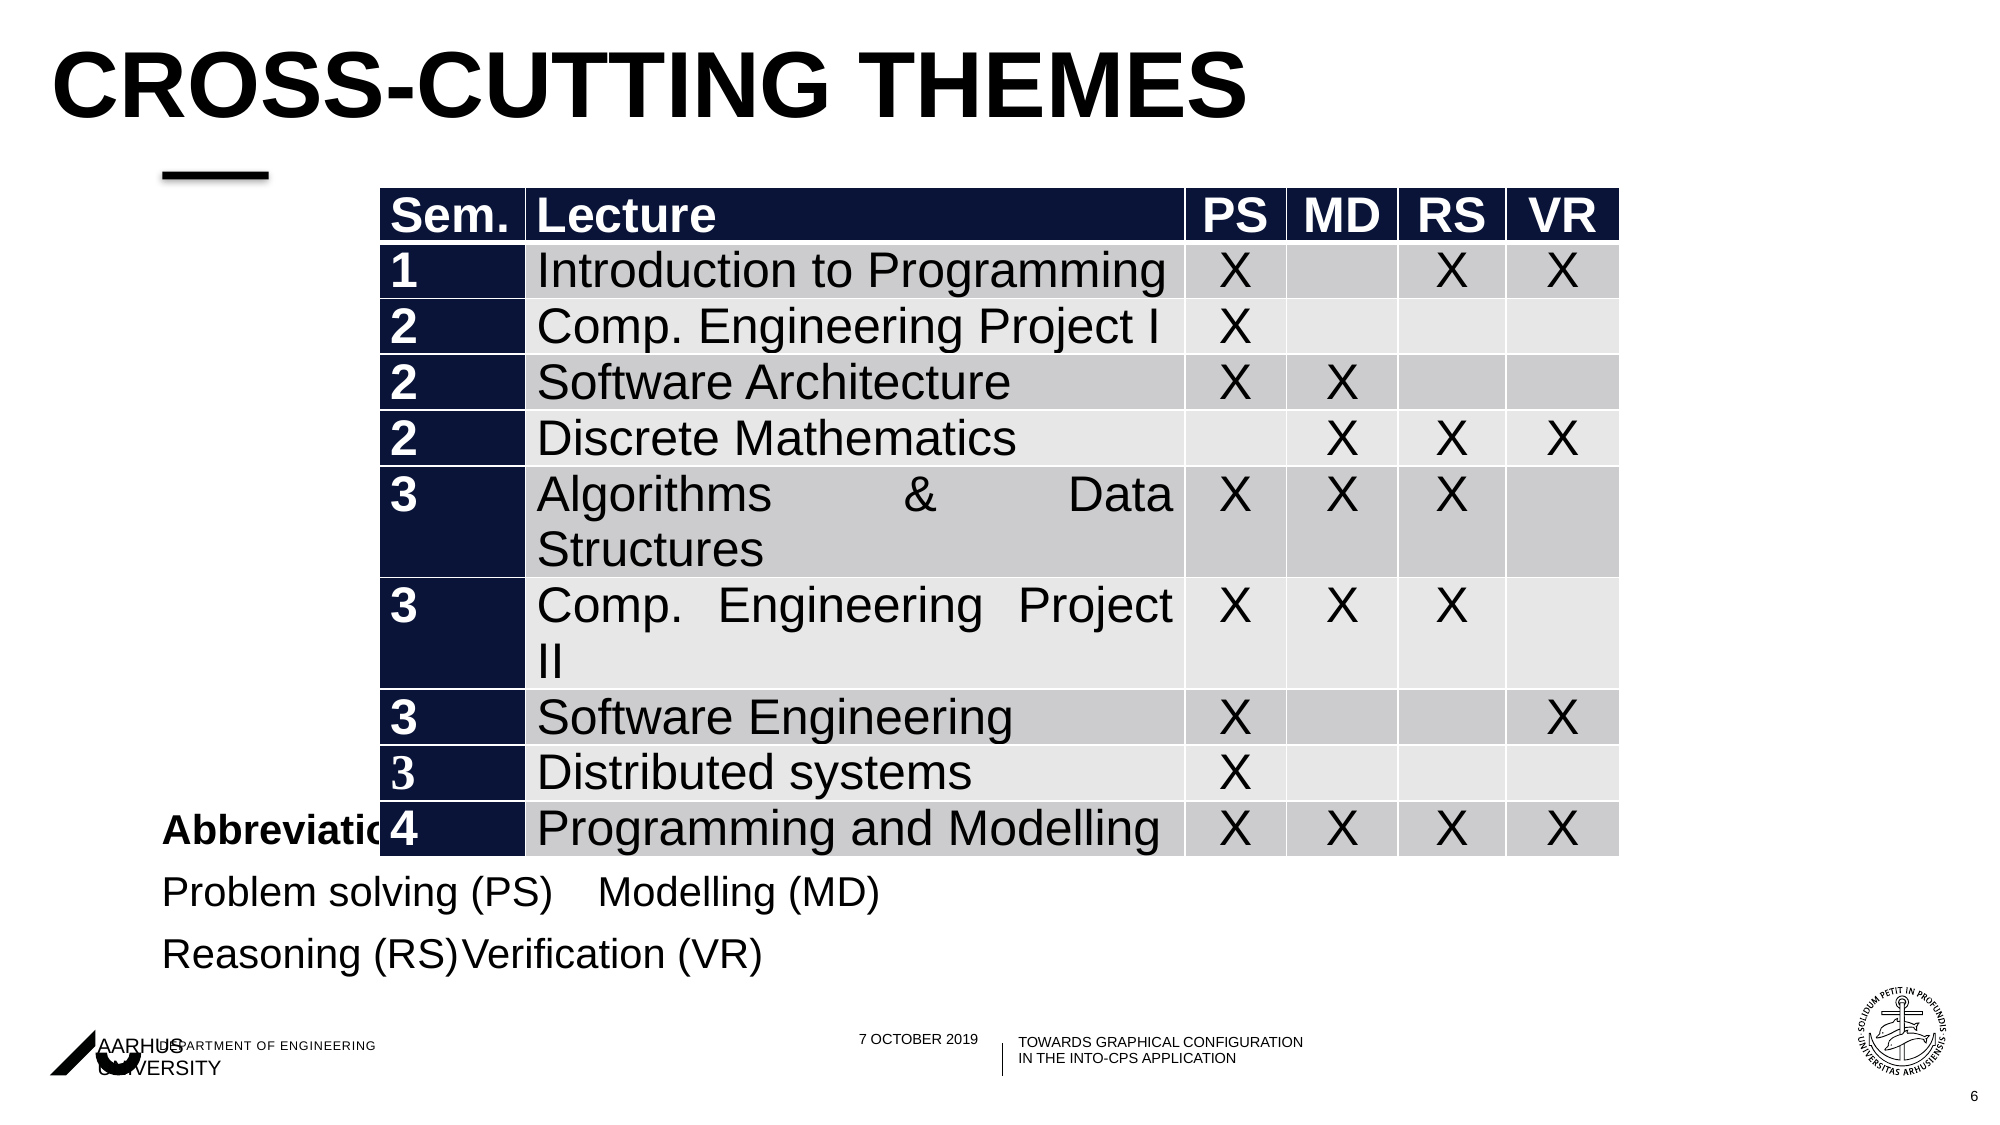

# Cross-cutting themes
| Sem. | Lecture | PS | MD | RS | VR |
| --- | --- | --- | --- | --- | --- |
| 1 | Introduction to Programming | X |  | X | X |
| 2 | Comp. Engineering Project I | X |  |  |  |
| 2 | Software Architecture | X | X |  |  |
| 2 | Discrete Mathematics |  | X | X | X |
| 3 | Algorithms & Data Structures | X | X | X |  |
| 3 | Comp. Engineering Project II | X | X | X |  |
| 3 | Software Engineering | X |  |  | X |
| 3 | Distributed systems | X |  |  |  |
| 4 | Programming and Modelling | X | X | X | X |

Abbreviations
Problem solving (PS)	Modelling (MD)
Reasoning (RS)	Verification (VR)

6